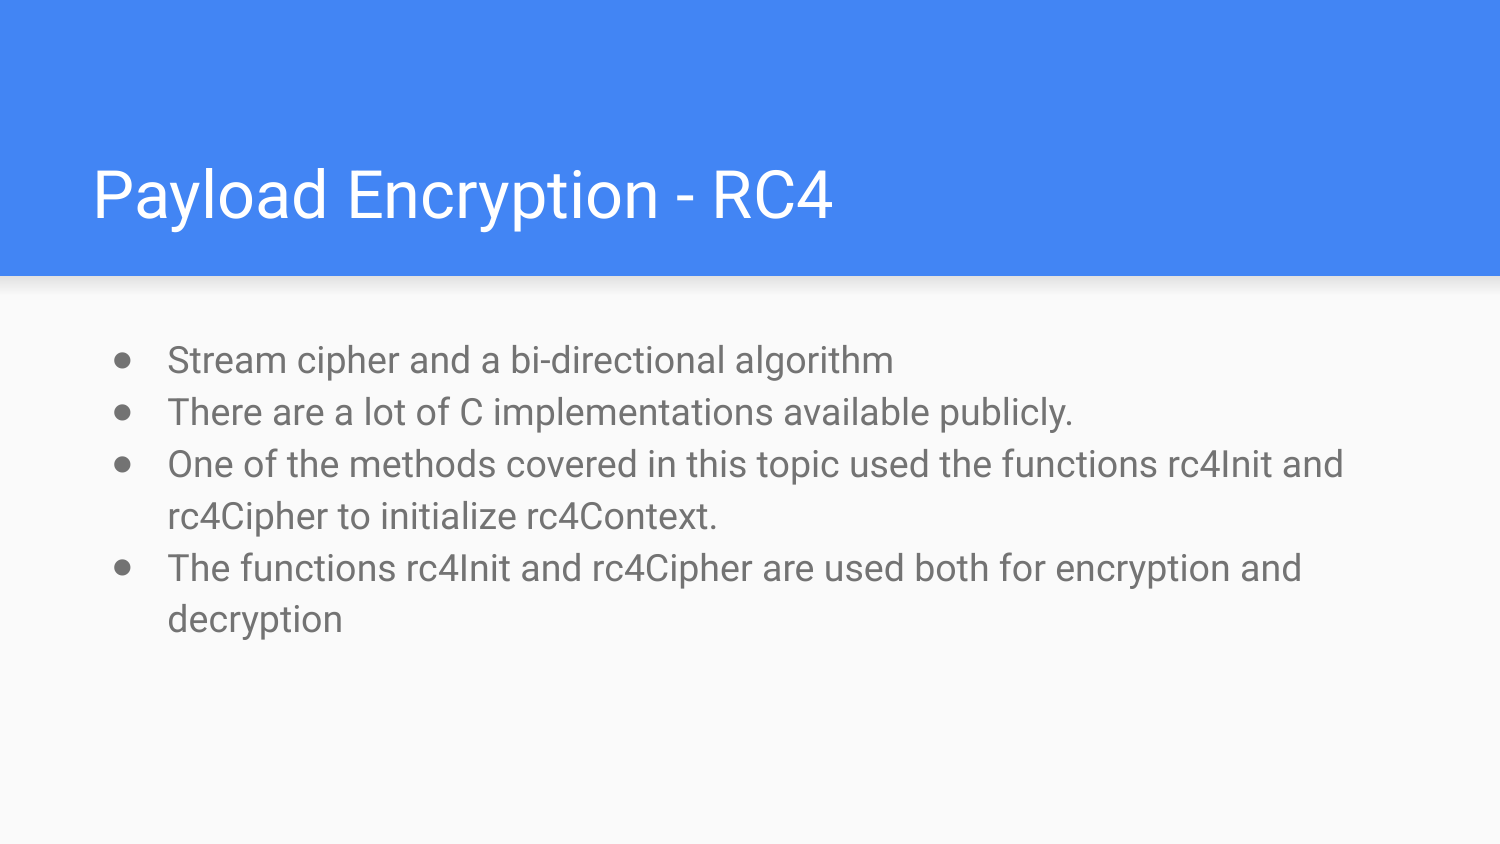

# Payload Encryption - RC4
Stream cipher and a bi-directional algorithm
There are a lot of C implementations available publicly.
One of the methods covered in this topic used the functions rc4Init and rc4Cipher to initialize rc4Context.
The functions rc4Init and rc4Cipher are used both for encryption and decryption